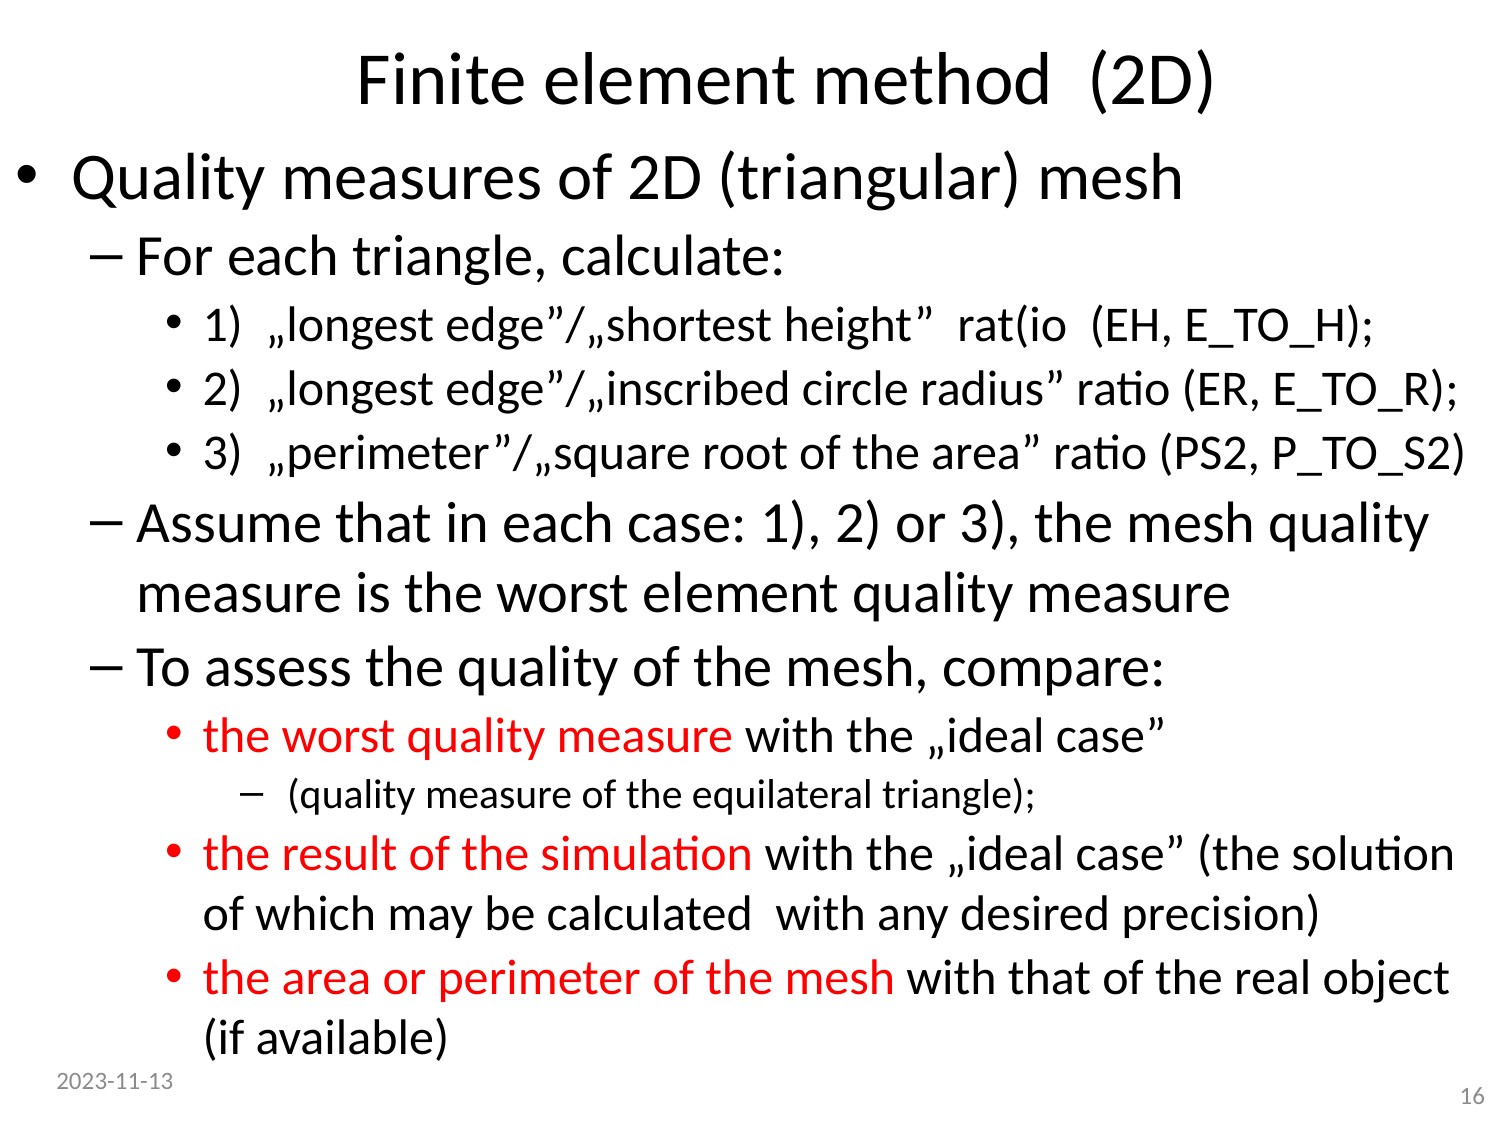

Finite element method  (2D)
Quality measures of 2D (triangular) mesh
For each triangle, calculate:
1)  „longest edge”/„shortest height”  rat(io  (EH, E_TO_H);
2)  „longest edge”/„inscribed circle radius” ratio (ER, E_TO_R);
3)  „perimeter”/„square root of the area” ratio (PS2, P_TO_S2)
Assume that in each case: 1), 2) or 3), the mesh quality measure is the worst element quality measure
To assess the quality of the mesh, compare:
the worst quality measure with the „ideal case”
 (quality measure of the equilateral triangle);
the result of the simulation with the „ideal case” (the solution of which may be calculated  with any desired precision)
the area or perimeter of the mesh with that of the real object (if available)
2023-11-13
16